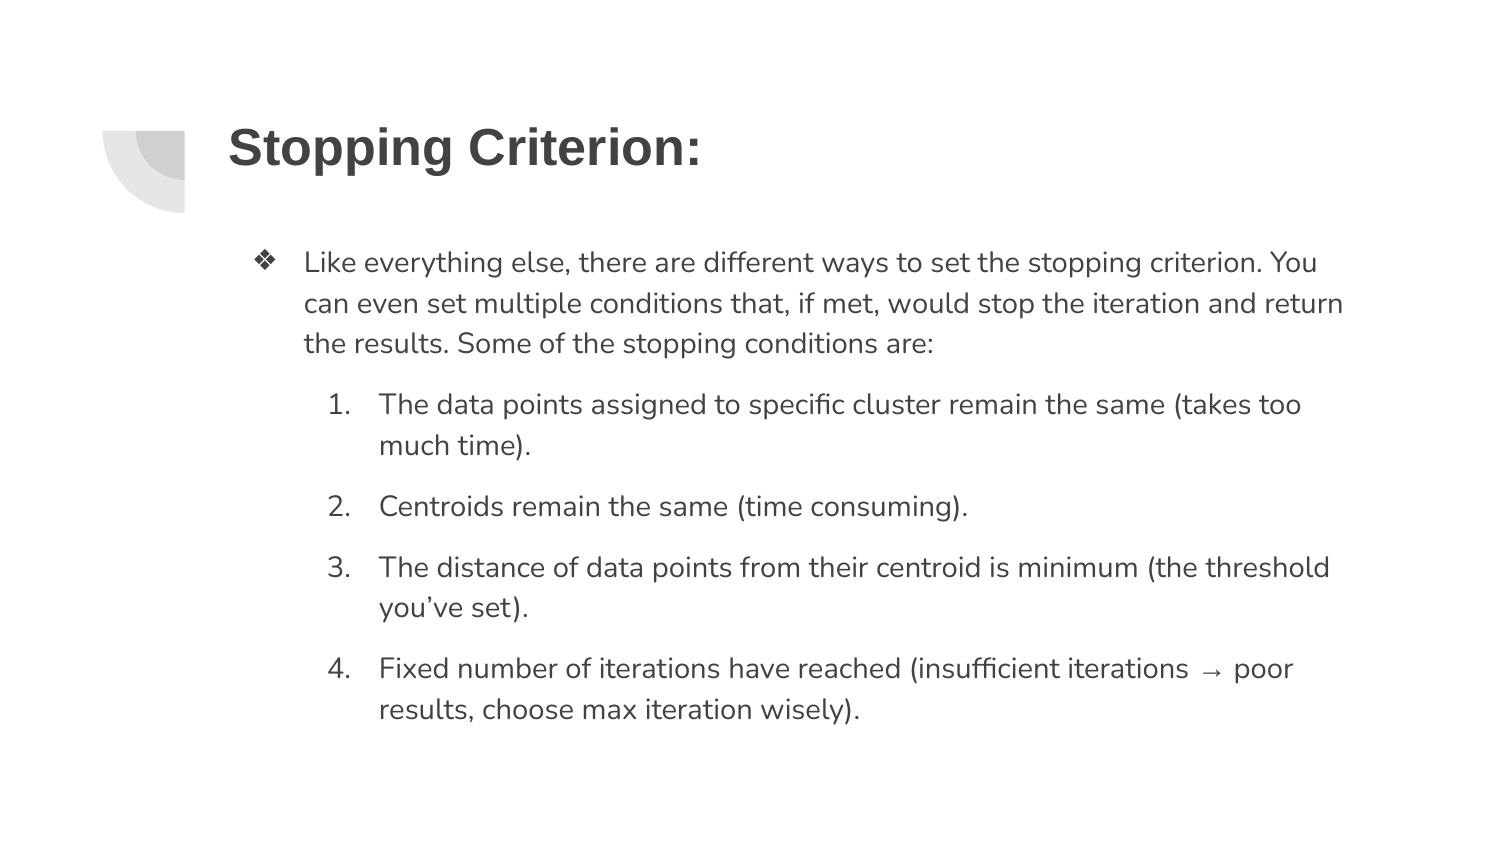

# Stopping Criterion:
Like everything else, there are different ways to set the stopping criterion. You can even set multiple conditions that, if met, would stop the iteration and return the results. Some of the stopping conditions are:
The data points assigned to specific cluster remain the same (takes too much time).
Centroids remain the same (time consuming).
The distance of data points from their centroid is minimum (the threshold you’ve set).
Fixed number of iterations have reached (insufficient iterations → poor results, choose max iteration wisely).